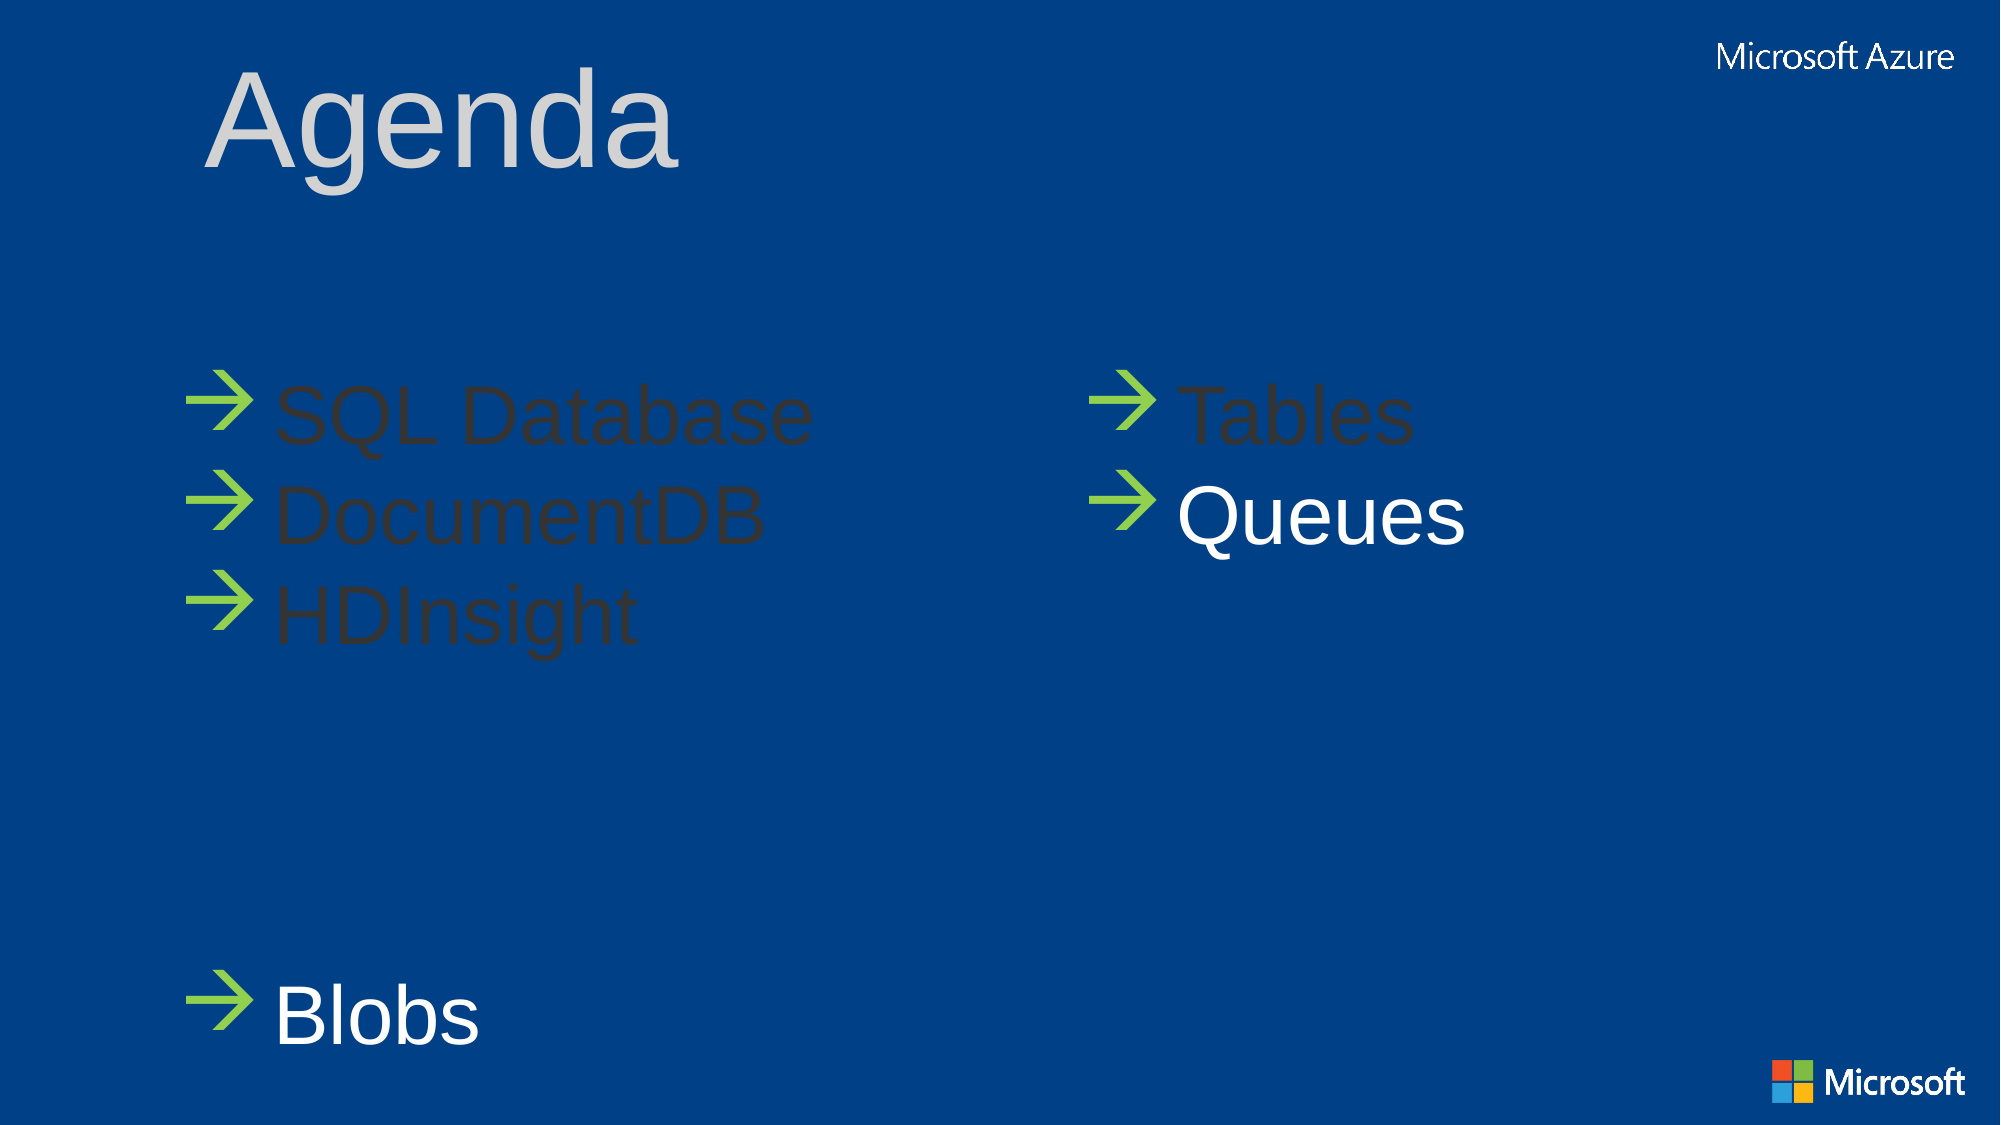

Agenda
SQL Database
DocumentDB
HDInsight

Blobs
Tables
Queues